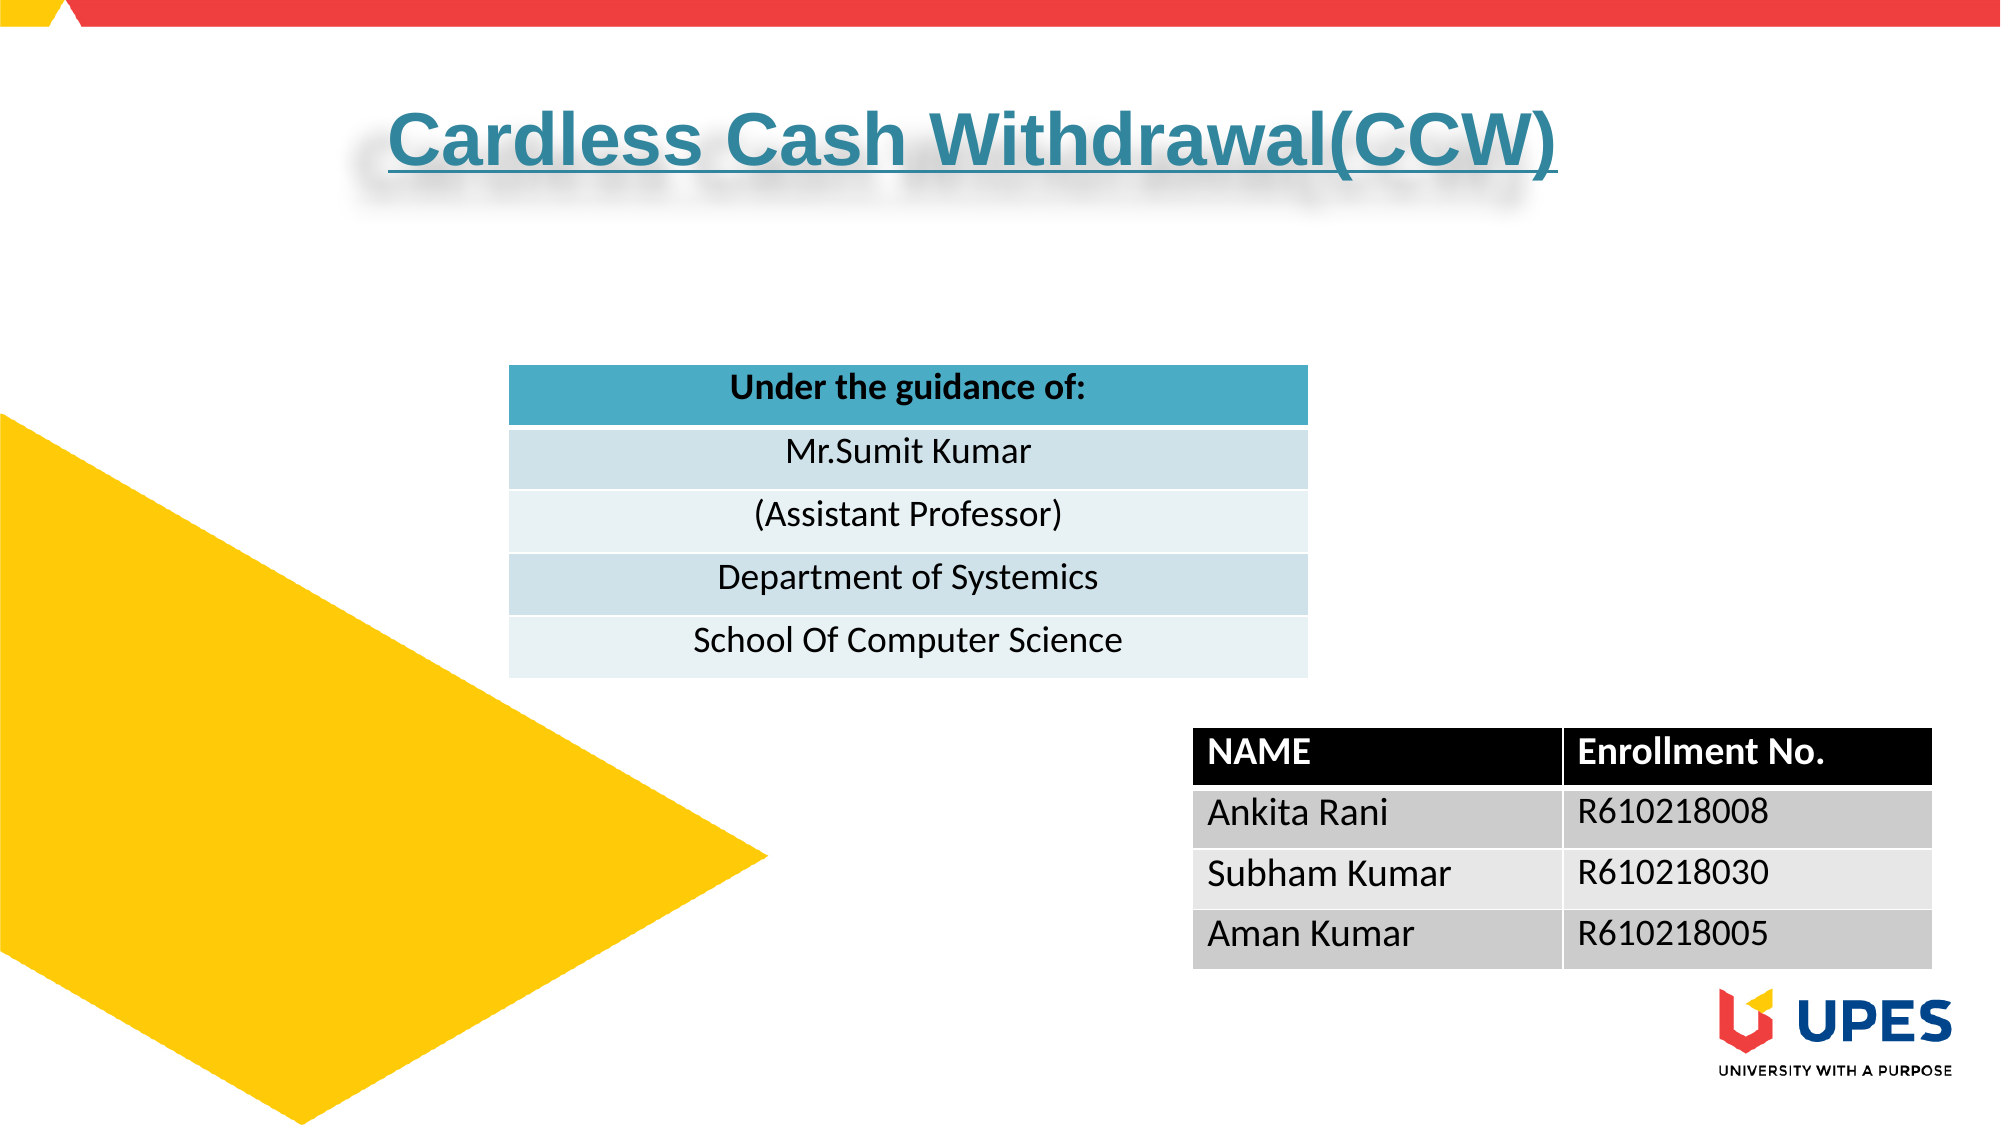

# Cardless Cash Withdrawal(CCW)
| Under the guidance of: |
| --- |
| Mr.Sumit Kumar |
| (Assistant Professor) |
| Department of Systemics |
| School Of Computer Science |
| NAME | Enrollment No. |
| --- | --- |
| Ankita Rani | R610218008 |
| Subham Kumar | R610218030 |
| Aman Kumar | R610218005 |